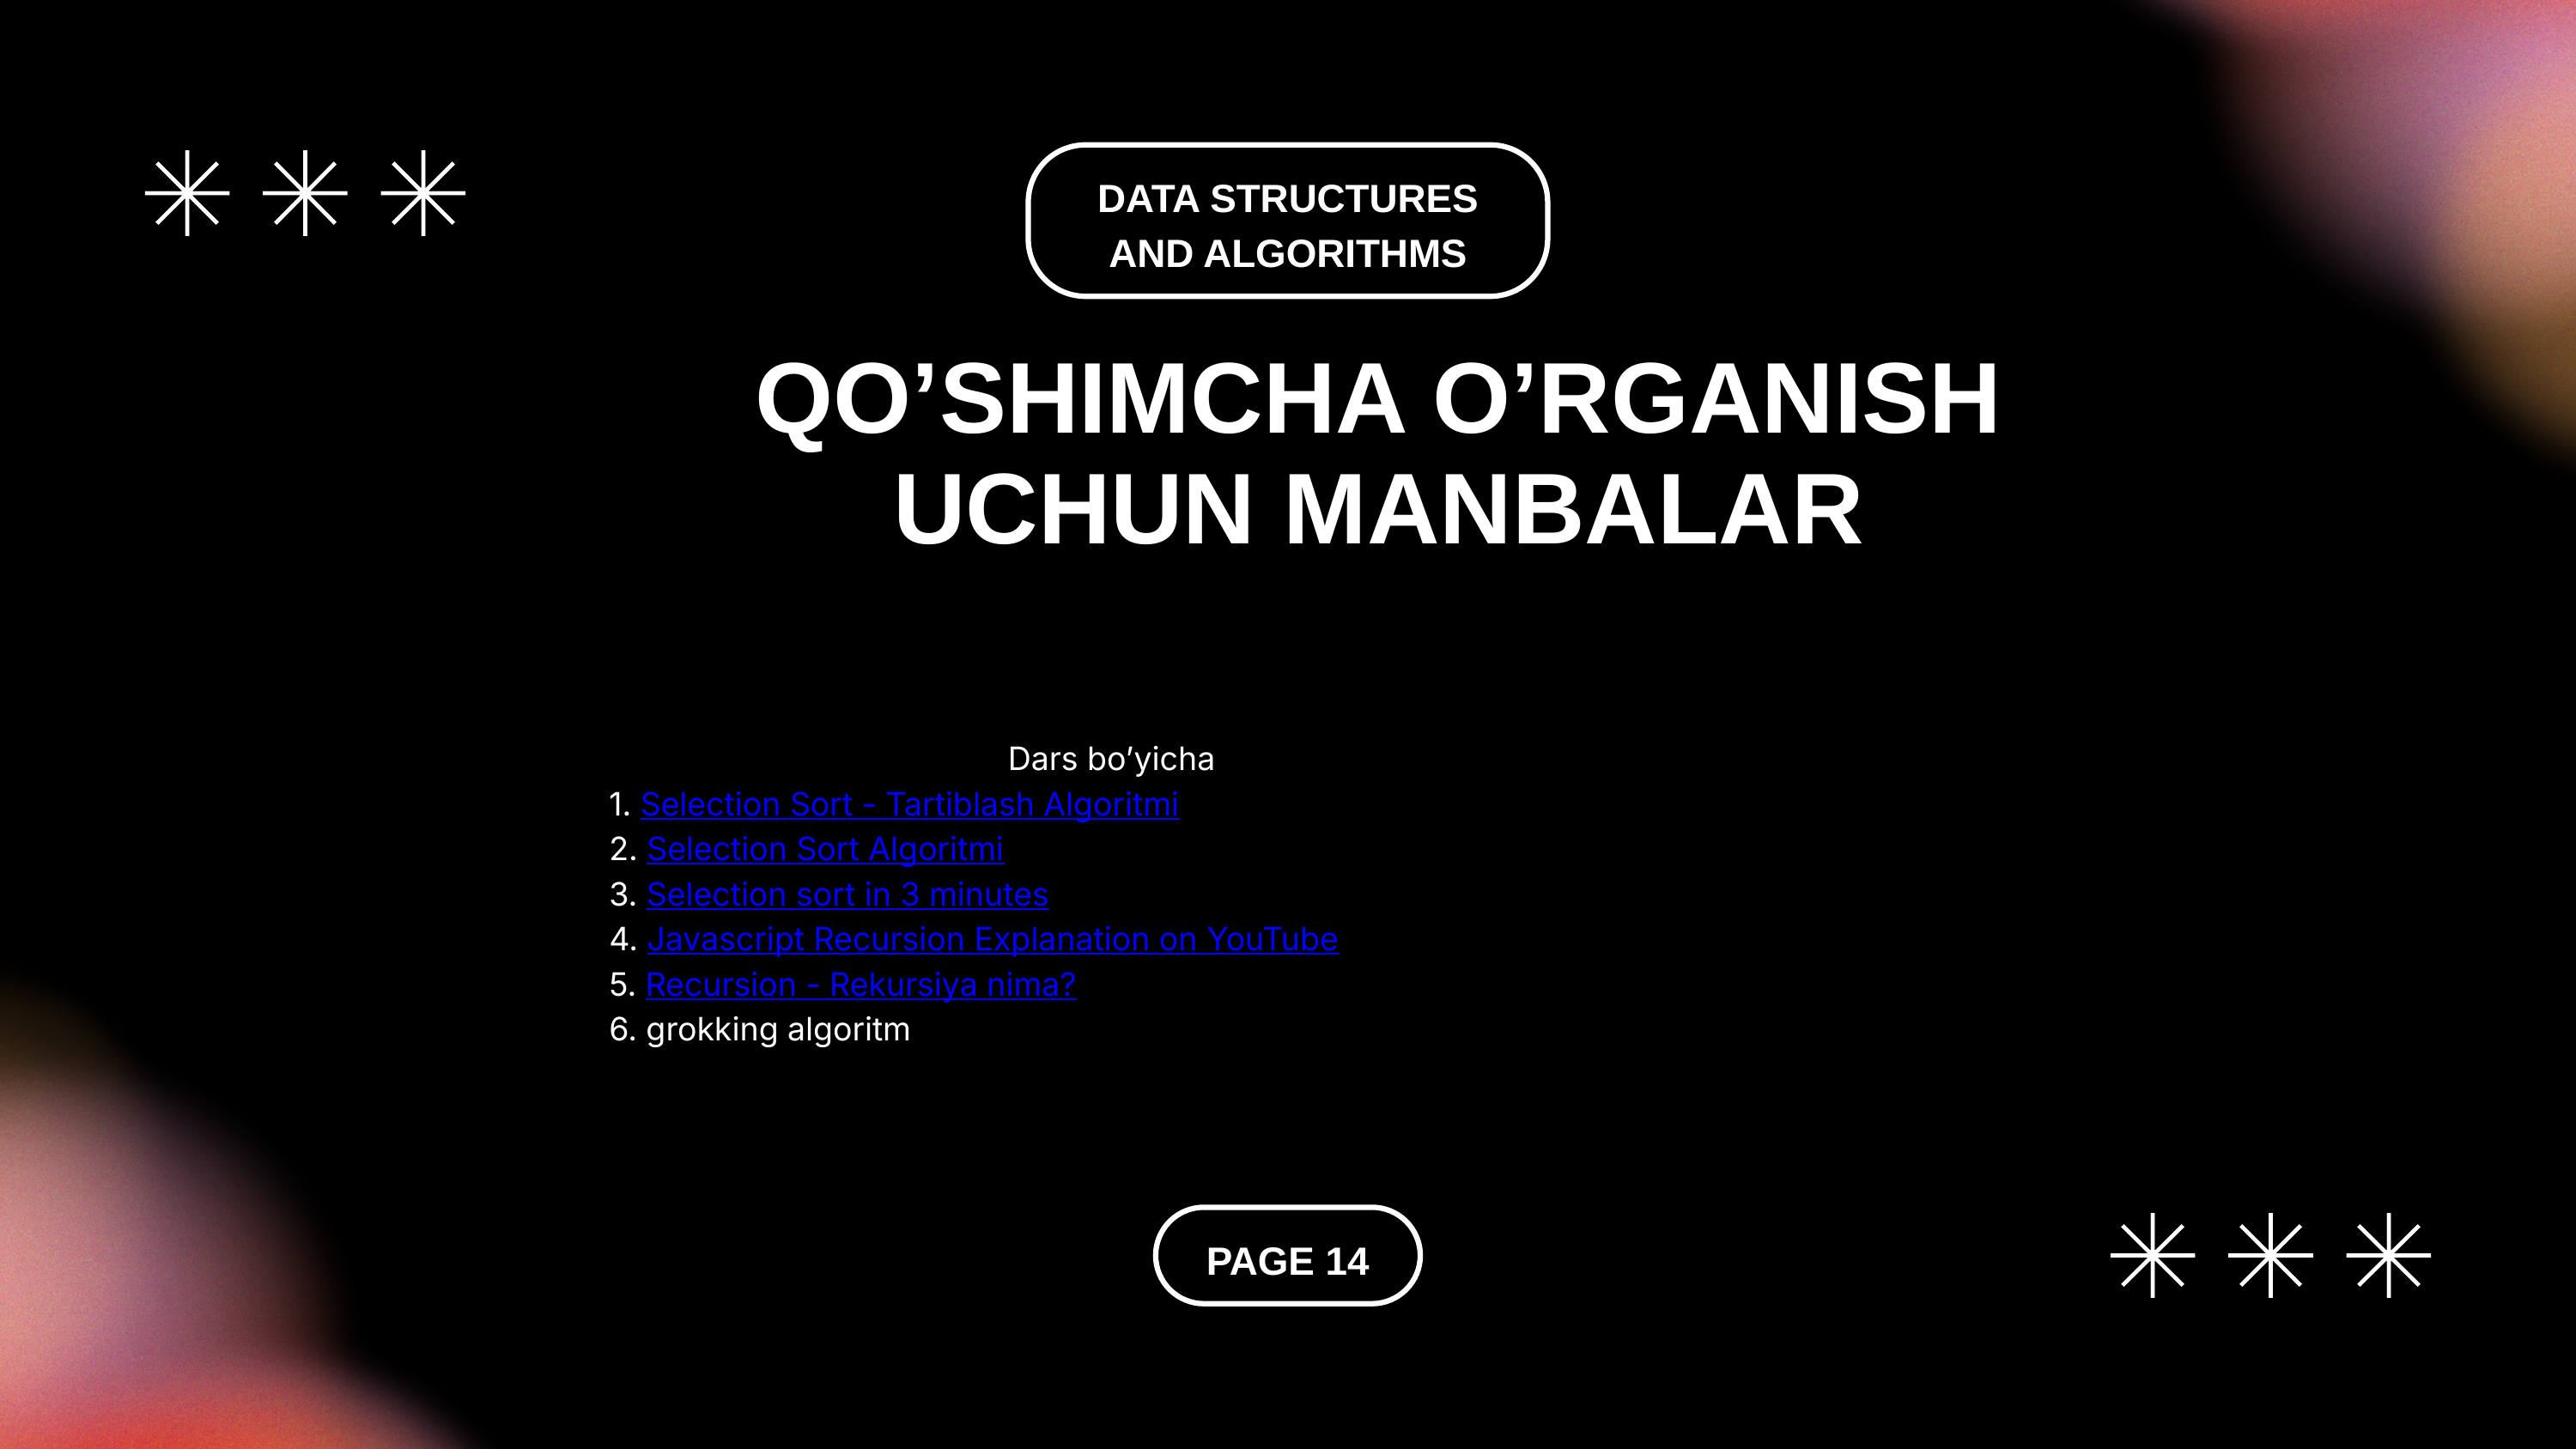

DATA STRUCTURES AND ALGORITHMS

QO’SHIMCHA O’RGANISH UCHUN MANBALAR
Dars bo’yicha
1. Selection Sort - Tartiblash Algoritmi
2. Selection Sort Algoritmi
3. Selection sort in 3 minutes
4. Javascript Recursion Explanation on YouTube
5. Recursion - Rekursiya nima?
6. grokking algoritm

PAGE 14